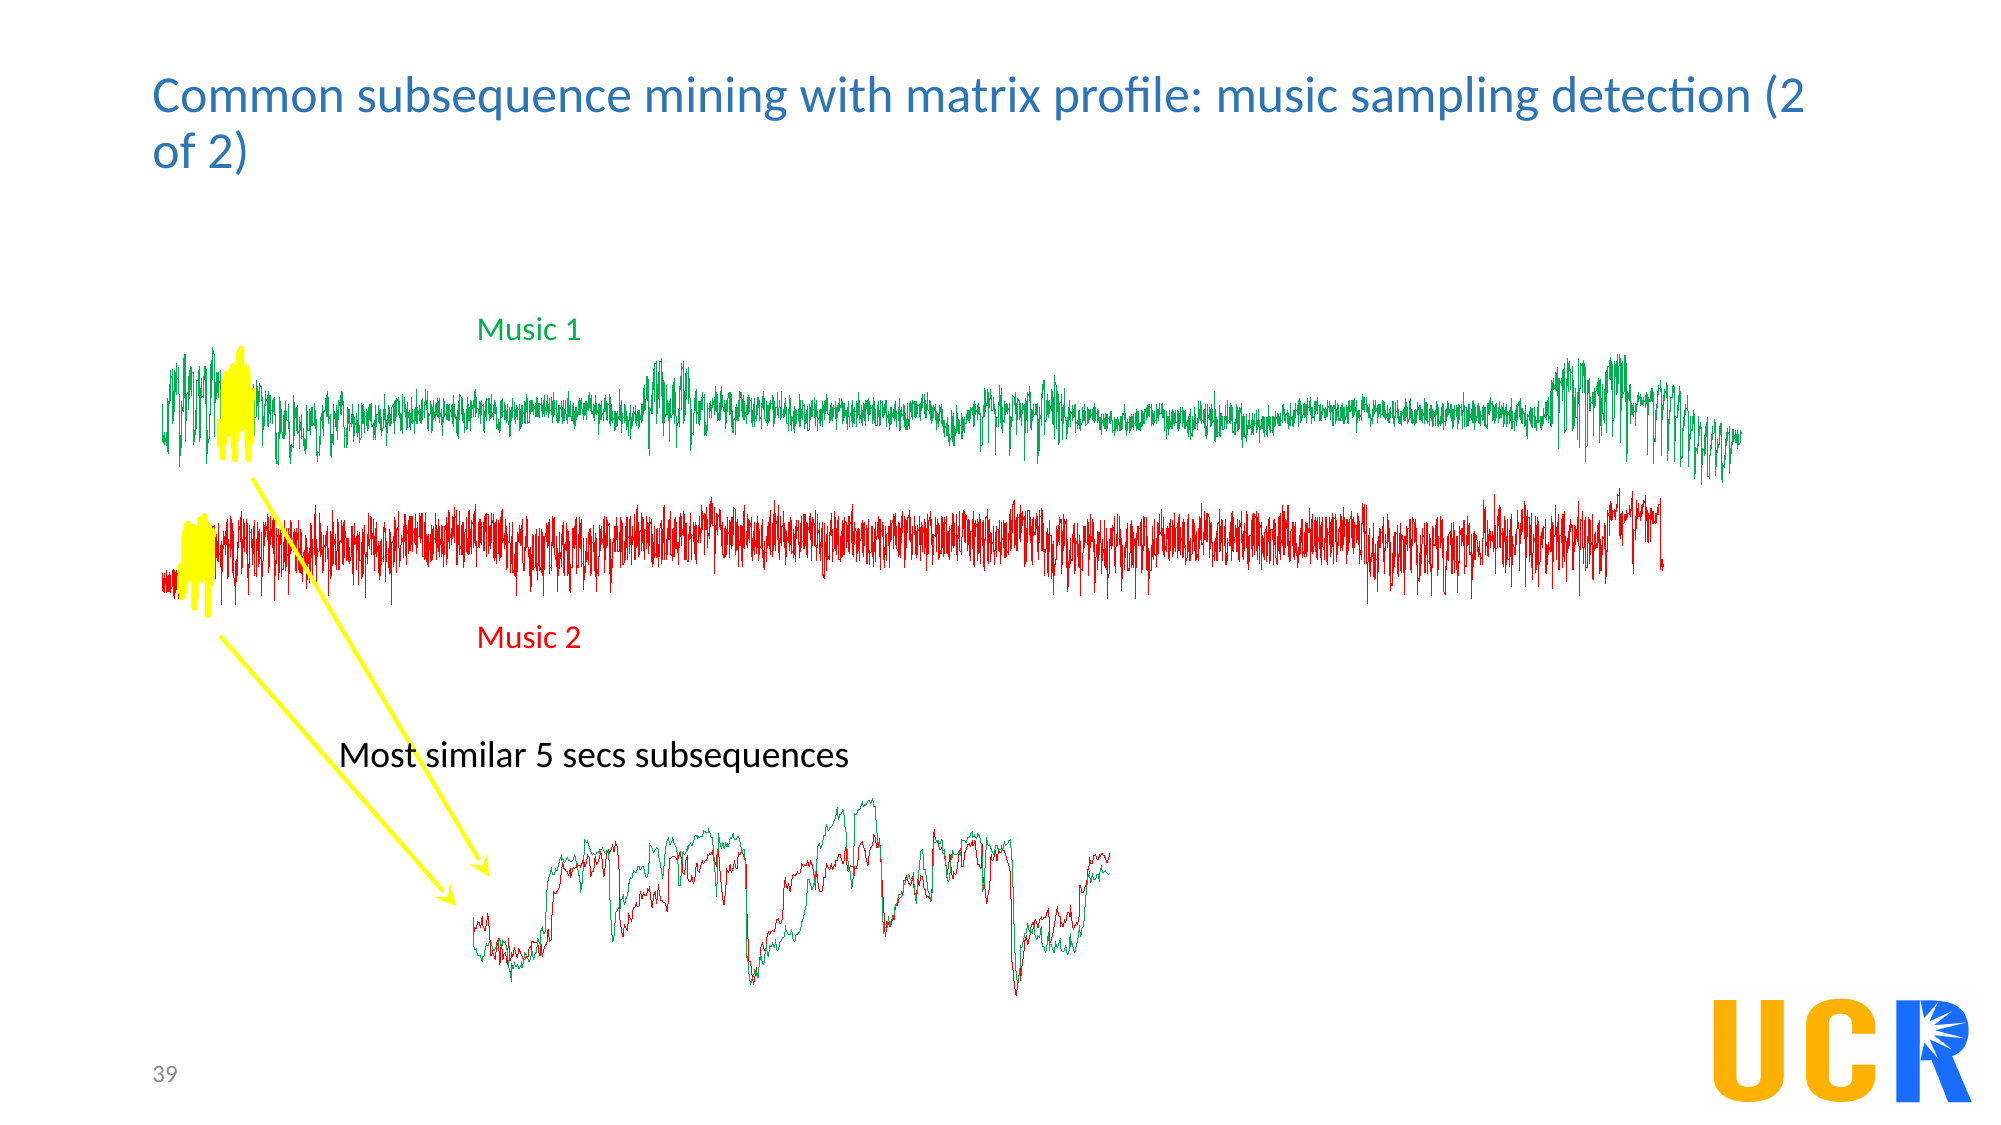

# Common subsequence mining with matrix profile: music sampling detection (2 of 2)
Music 1

Music 2
Most similar 5 secs subsequences

39